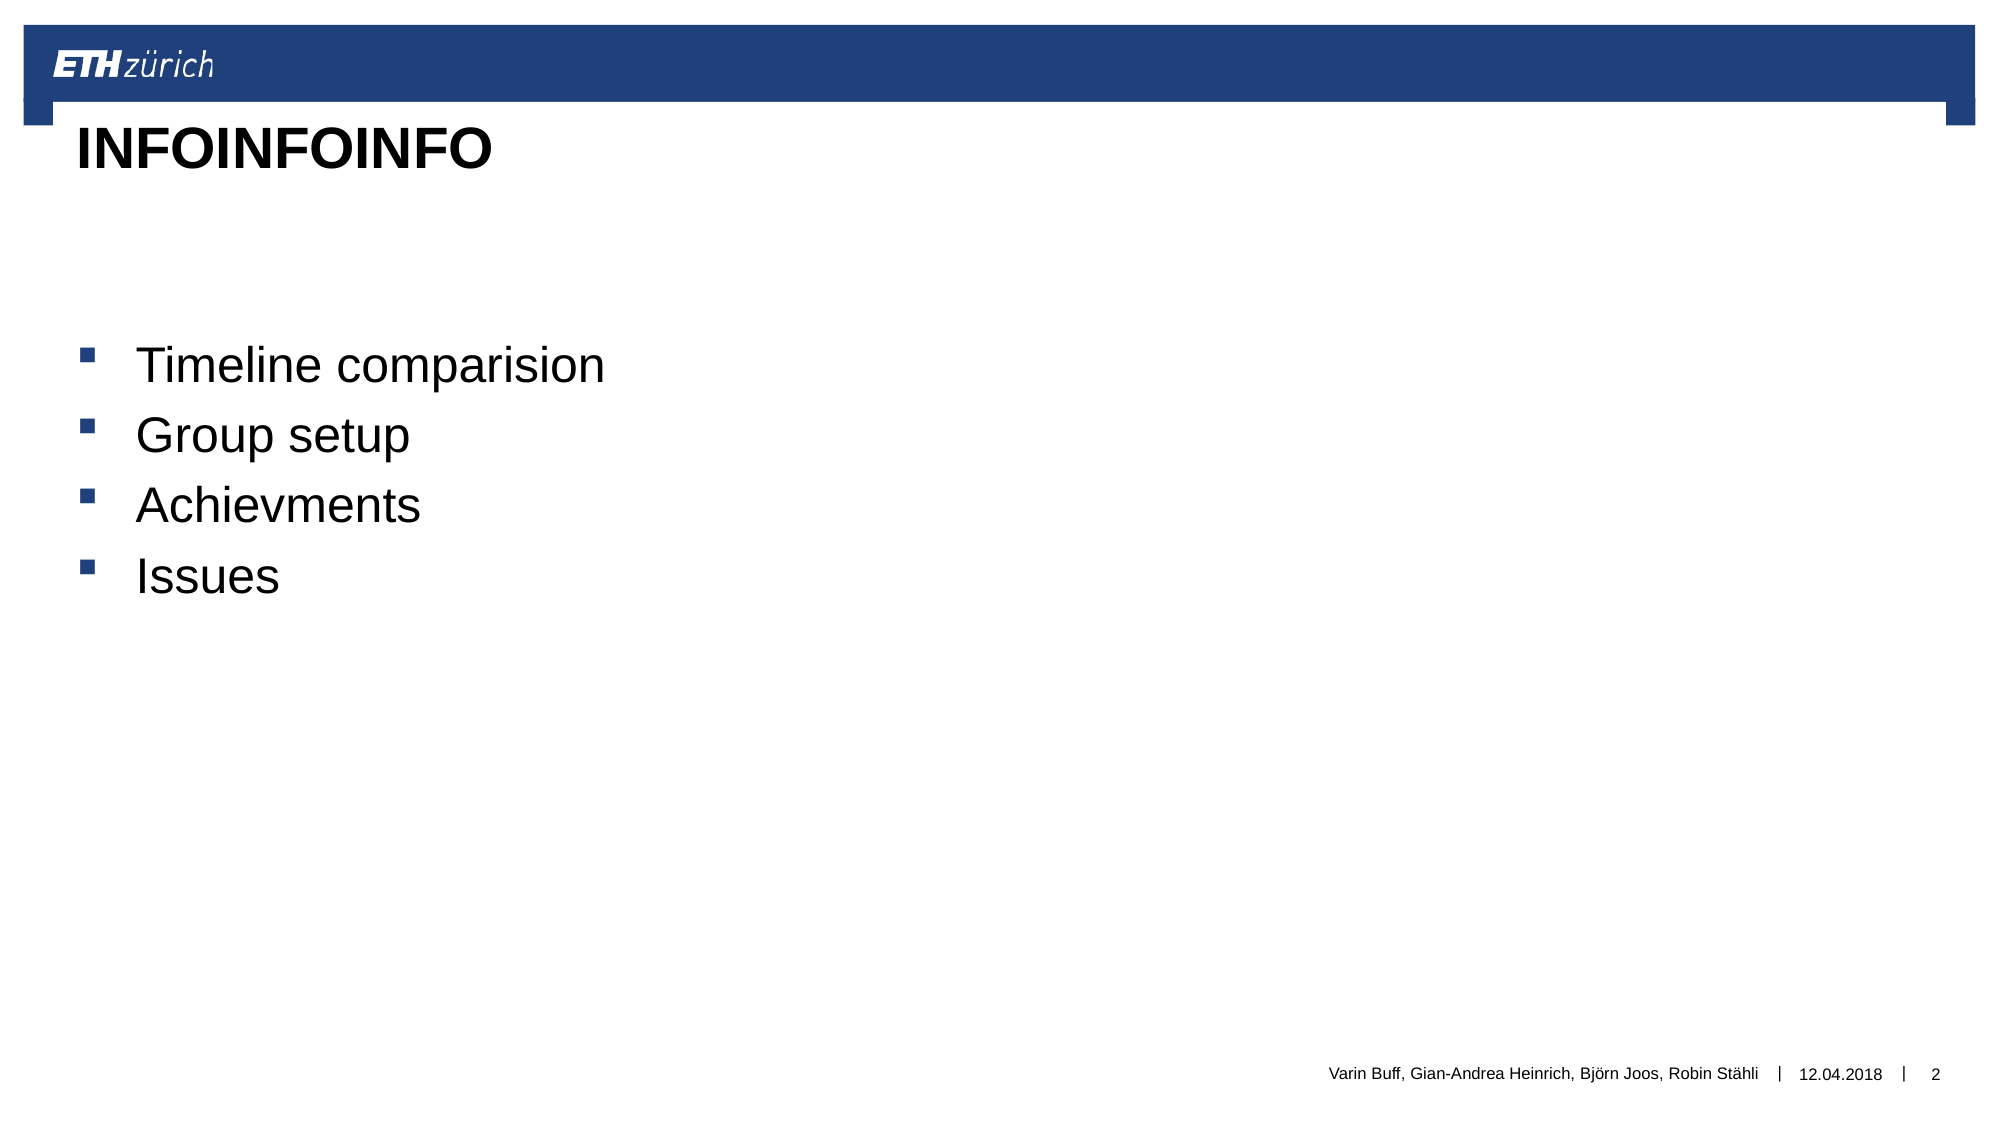

# INFOINFOINFO
Timeline comparision
Group setup
Achievments
Issues

Varin Buff, Gian-Andrea Heinrich, Björn Joos, Robin Stähli
12.04.2018
2